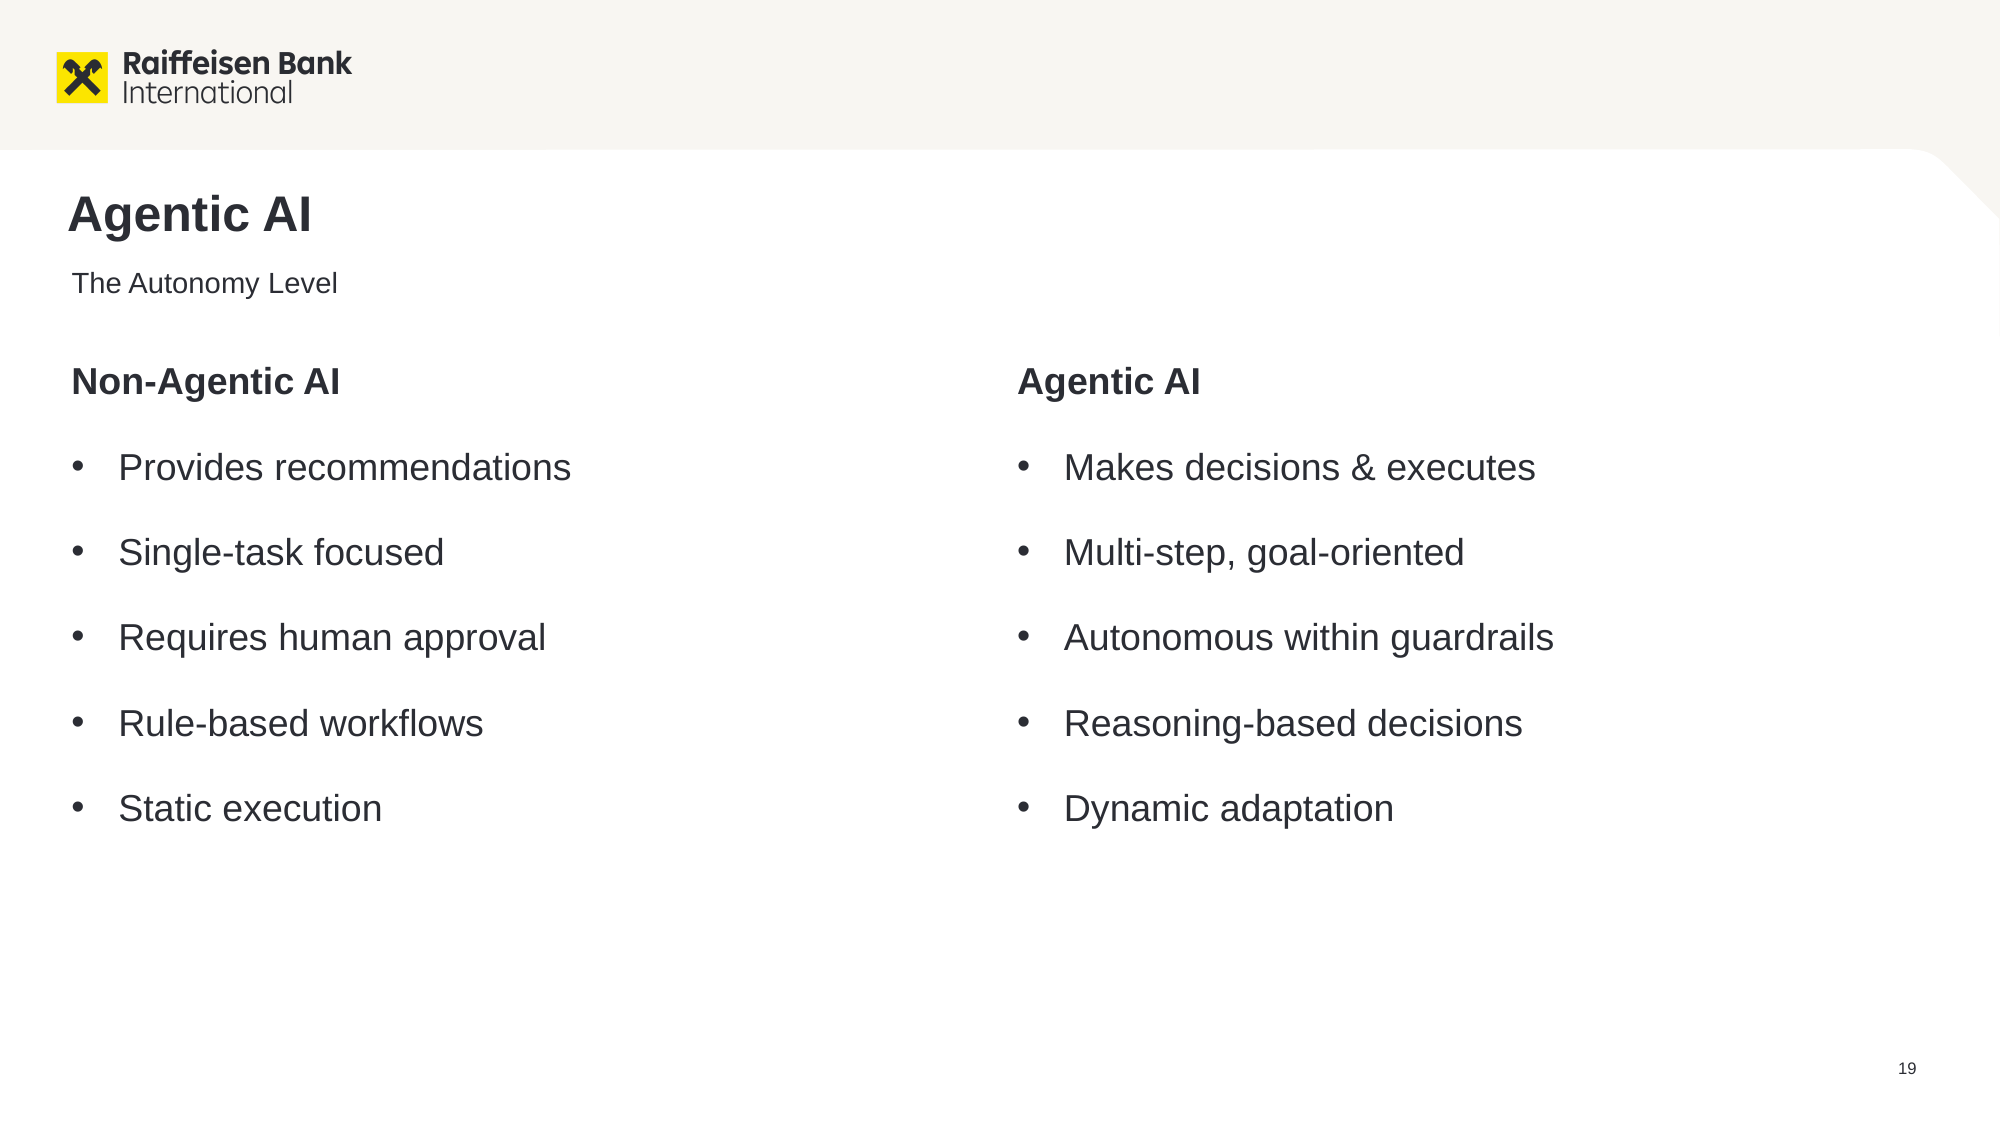

# Agentic AI
The Autonomy Level
Non-Agentic AI
Provides recommendations
Single-task focused
Requires human approval
Rule-based workflows
Static execution

Agentic AI
Makes decisions & executes
Multi-step, goal-oriented
Autonomous within guardrails
Reasoning-based decisions
Dynamic adaptation